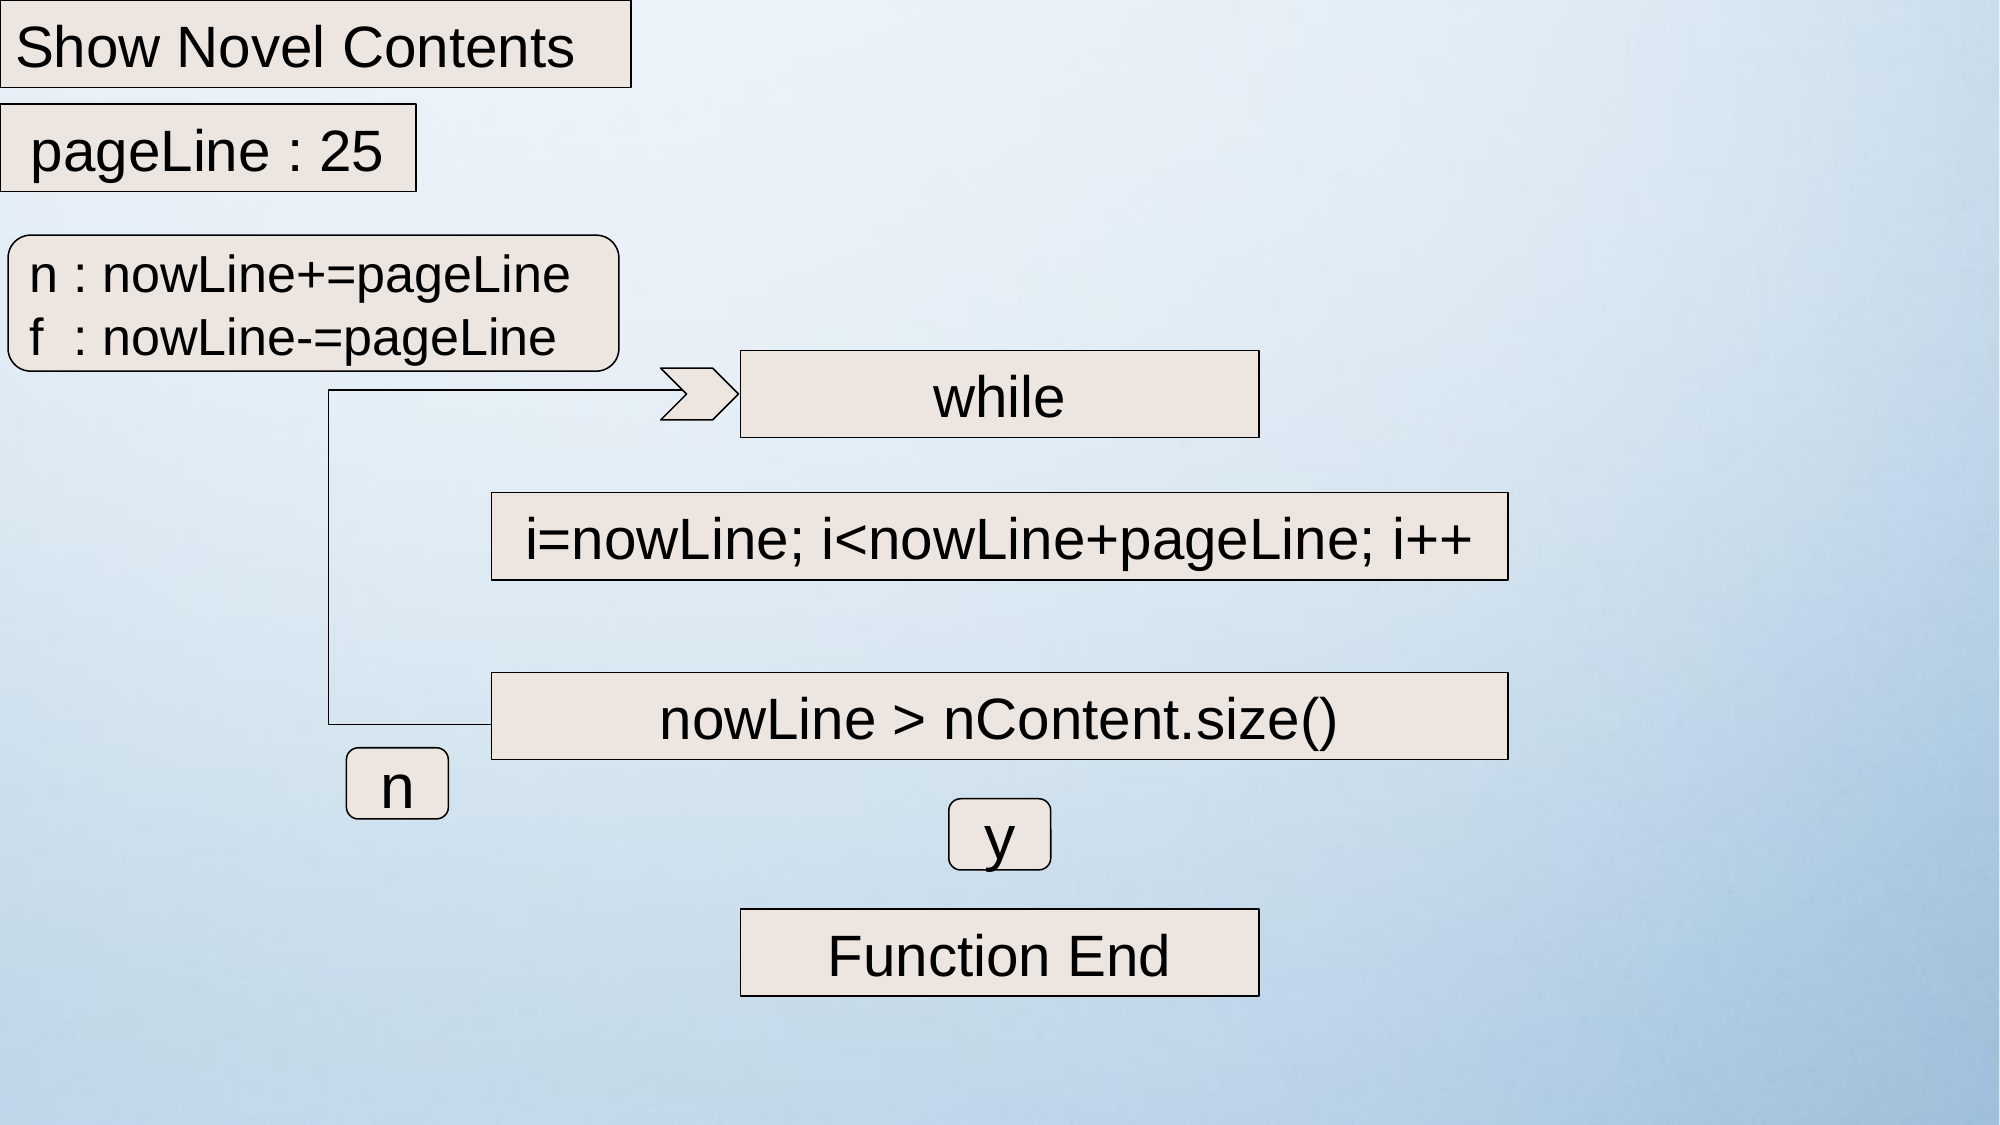

Show Novel Contents
pageLine : 25
n : nowLine+=pageLine
f  : nowLine-=pageLine
while

i=nowLine; i<nowLine+pageLine; i++
nowLine > nContent.size()
n
y
Function End